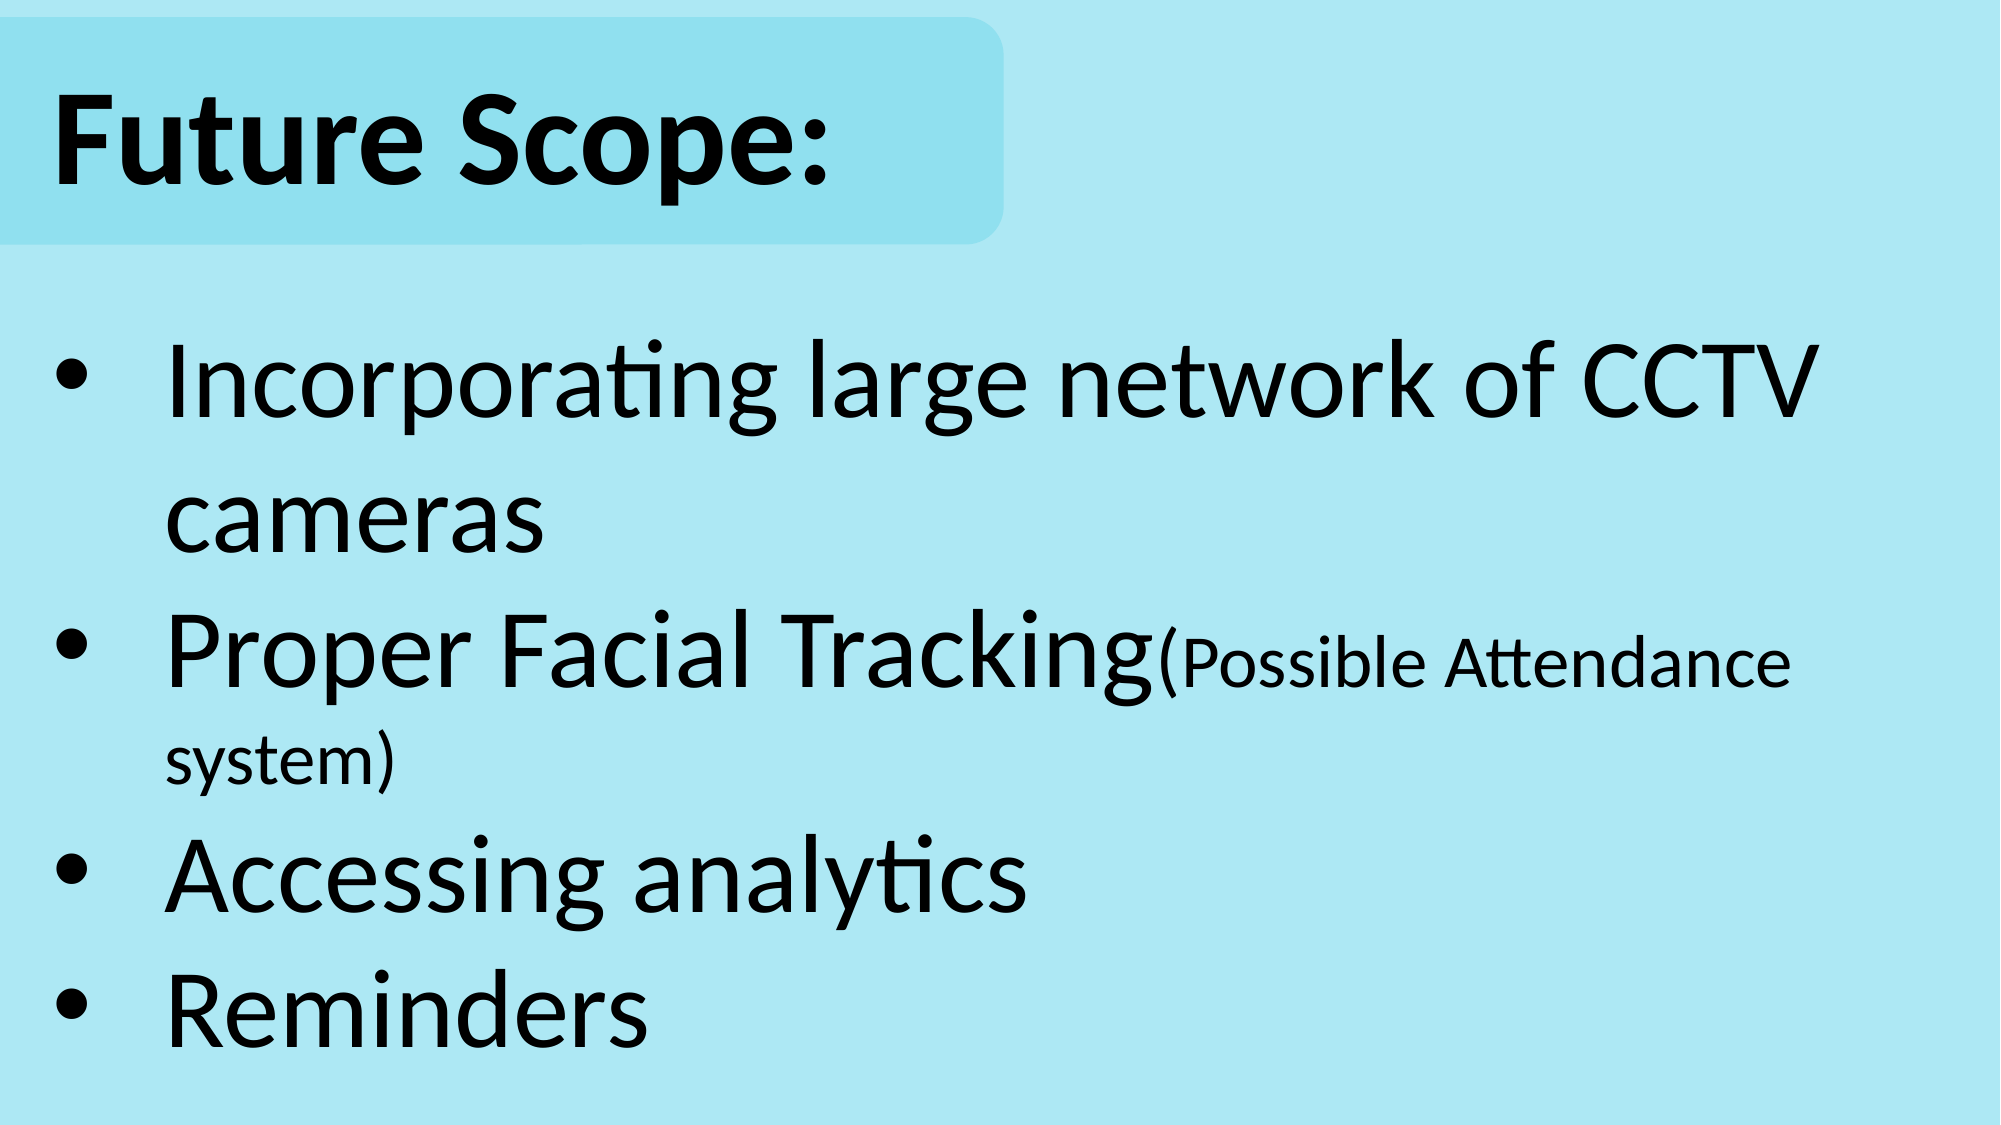

Future Scope:
Incorporating large network of CCTV cameras
Proper Facial Tracking(Possible Attendance system)
Accessing analytics
Reminders